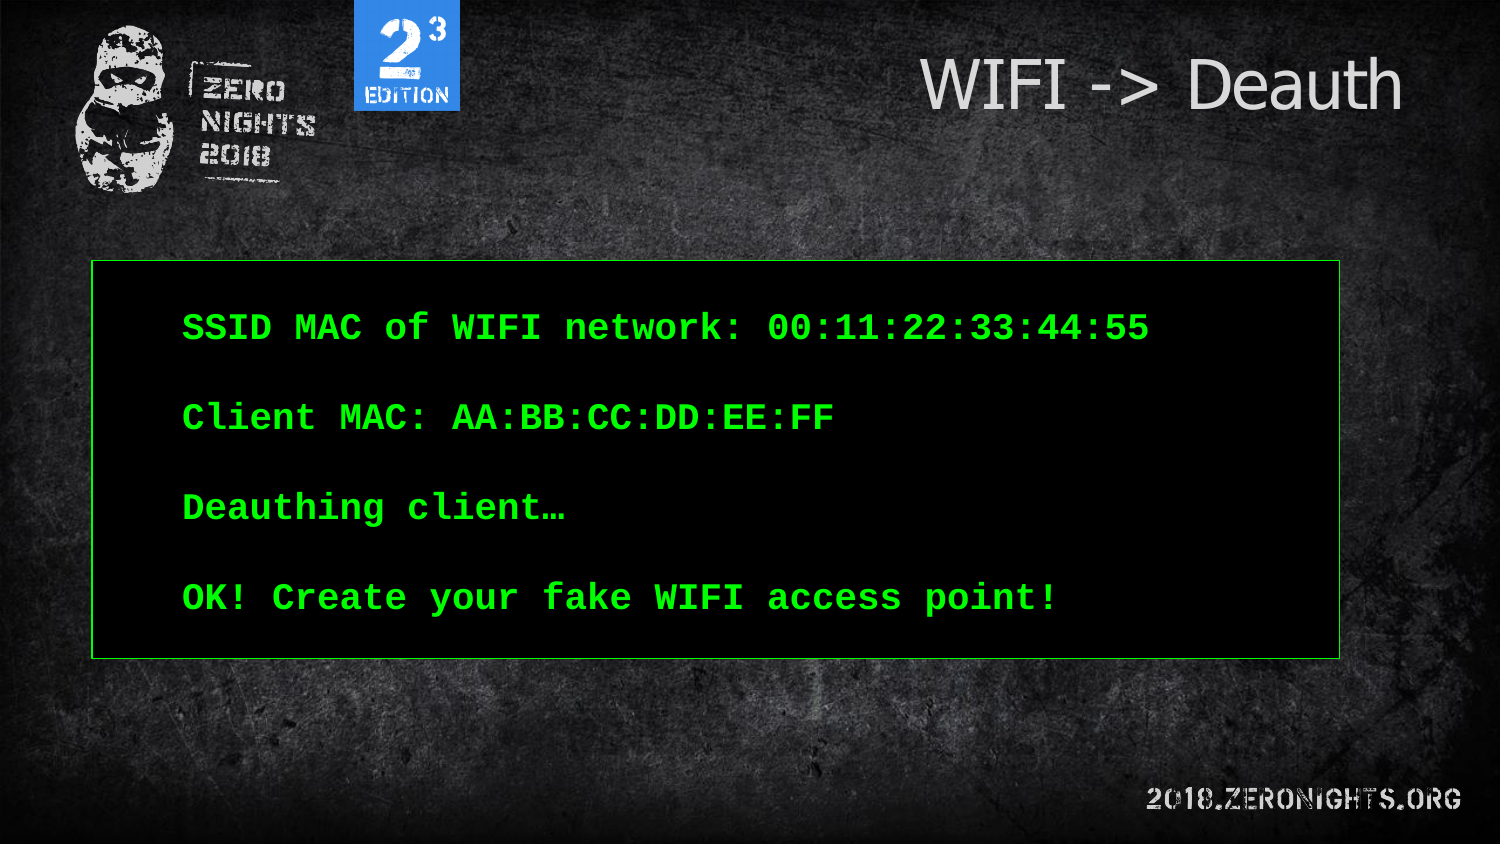

# WIFI -> Deauth

SSID MAC of WIFI network: 00:11:22:33:44:55

Client MAC: AA:BB:CC:DD:EE:FF

Deauthing client…

OK! Create your fake WIFI access point!